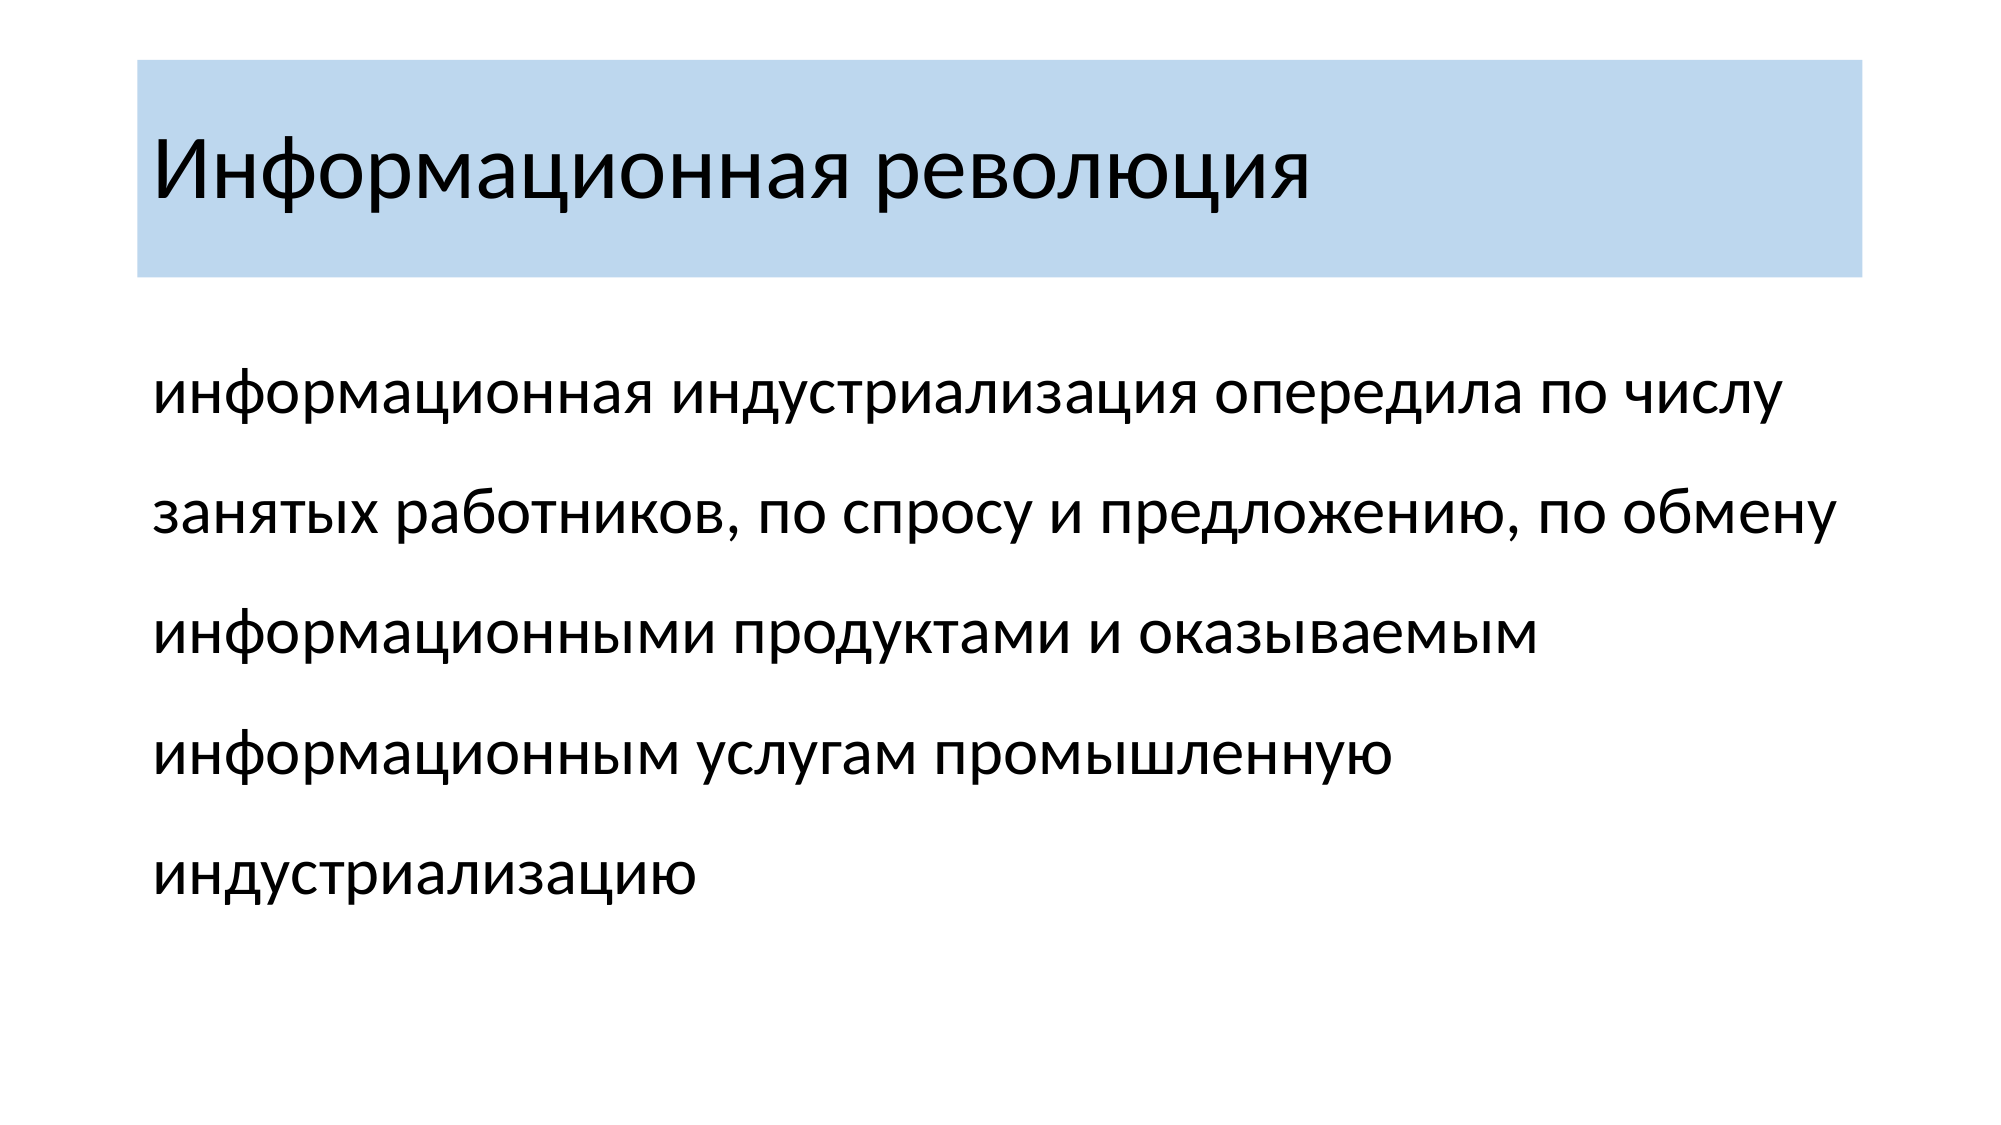

# Информационная революция
информационная индустриализация опередила по числу занятых работников, по спросу и предложению, по обмену информационными продуктами и оказываемым информационным услугам промышленную индустриализацию